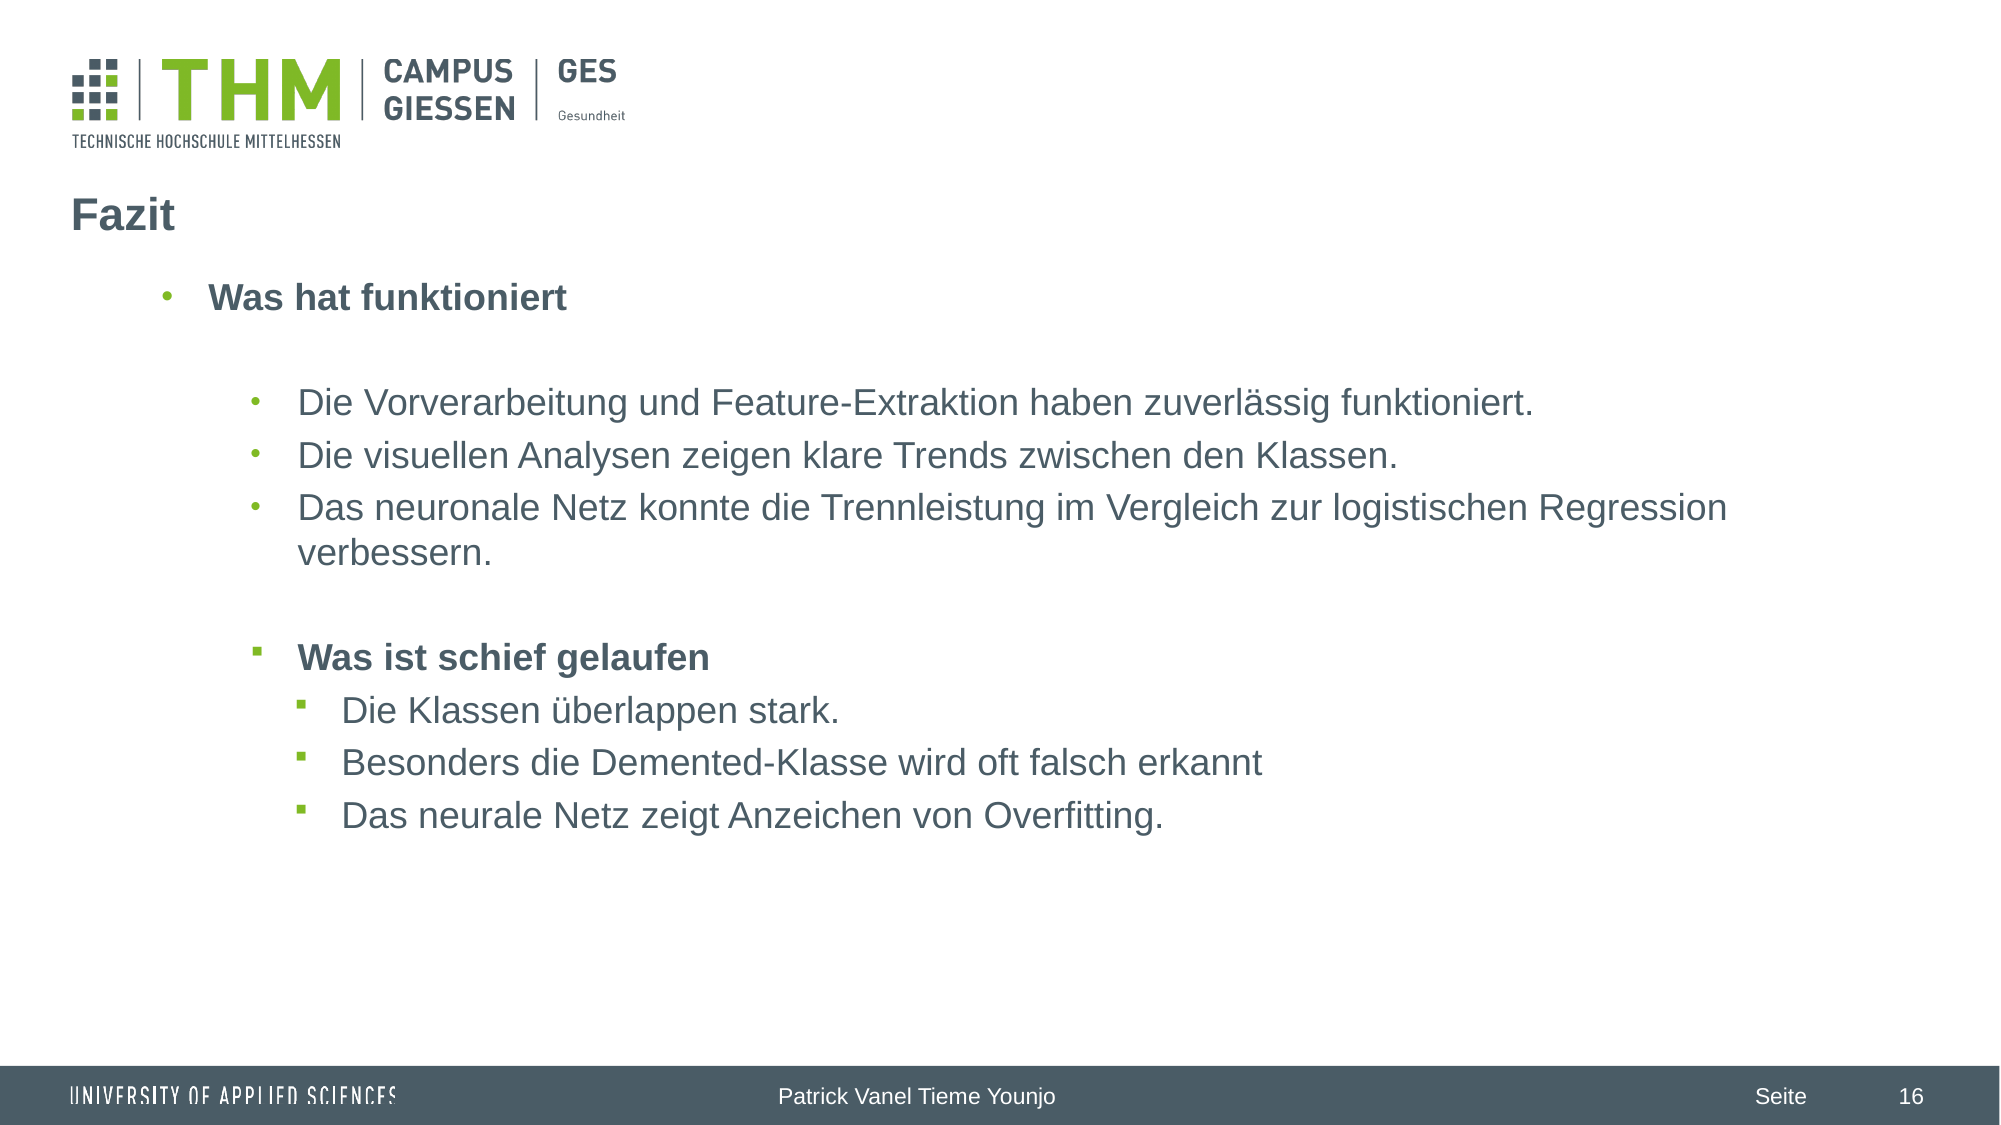

# Fazit
Was hat funktioniert

Die Vorverarbeitung und Feature-Extraktion haben zuverlässig funktioniert.
Die visuellen Analysen zeigen klare Trends zwischen den Klassen.
Das neuronale Netz konnte die Trennleistung im Vergleich zur logistischen Regression verbessern.

Was ist schief gelaufen
Die Klassen überlappen stark.
Besonders die Demented-Klasse wird oft falsch erkannt
Das neurale Netz zeigt Anzeichen von Overfitting.

16